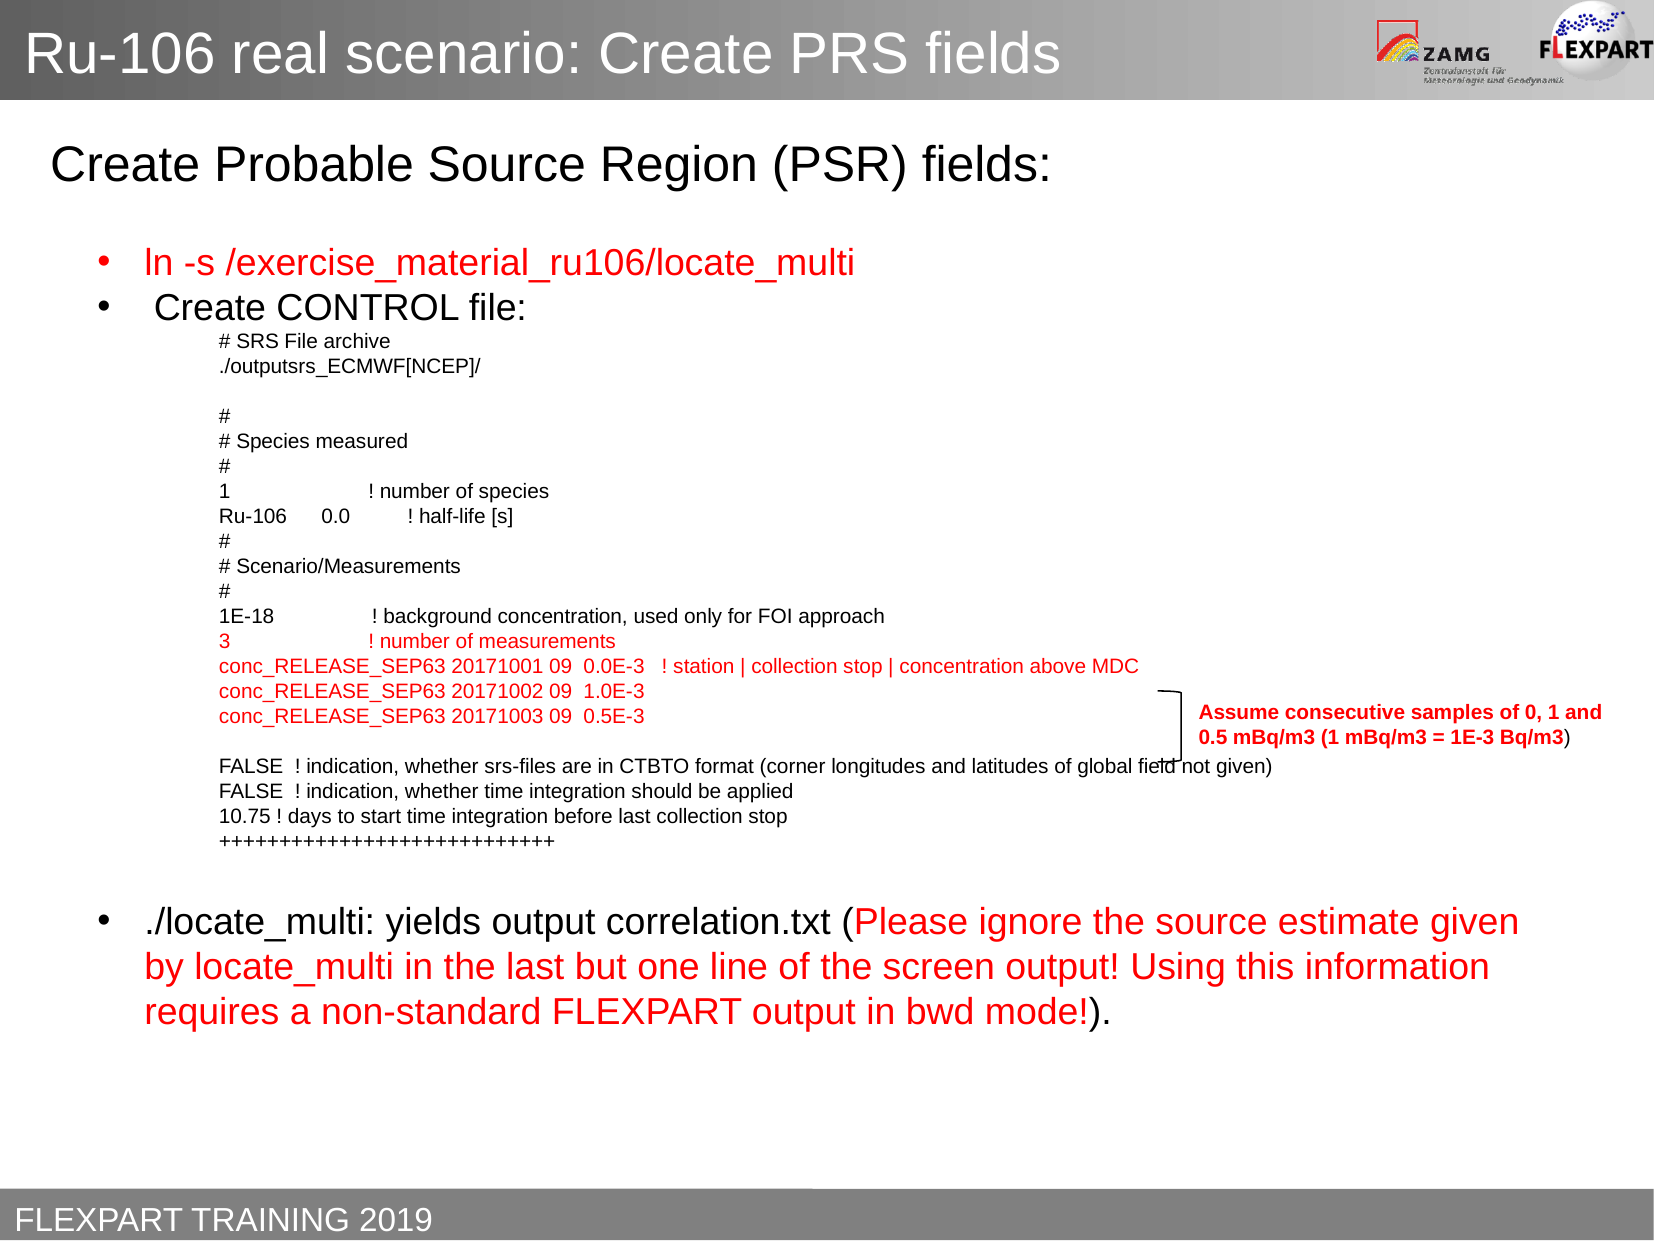

Ru-106 real scenario: Create PRS fields
Create Probable Source Region (PSR) fields:

ln -s /exercise_material_ru106/locate_multi
Create CONTROL file:
# SRS File archive
./outputsrs_ECMWF[NCEP]/

#
# Species measured
#
1                        ! number of species
Ru-106      0.0          ! half-life [s]
#
# Scenario/Measurements
#
1E-18                 ! background concentration, used only for FOI approach
3                        ! number of measurements
conc_RELEASE_SEP63 20171001 09  0.0E-3   ! station | collection stop | concentration above MDC
conc_RELEASE_SEP63 20171002 09  1.0E-3
conc_RELEASE_SEP63 20171003 09  0.5E-3

FALSE  ! indication, whether srs-files are in CTBTO format (corner longitudes and latitudes of global field not given)
FALSE  ! indication, whether time integration should be applied
10.75 ! days to start time integration before last collection stop
++++++++++++++++++++++++++++

./locate_multi: yields output correlation.txt (Please ignore the source estimate given by locate_multi in the last but one line of the screen output! Using this information requires a non-standard FLEXPART output in bwd mode!).

Assume consecutive samples of 0, 1 and 0.5 mBq/m3 (1 mBq/m3 = 1E-3 Bq/m3)